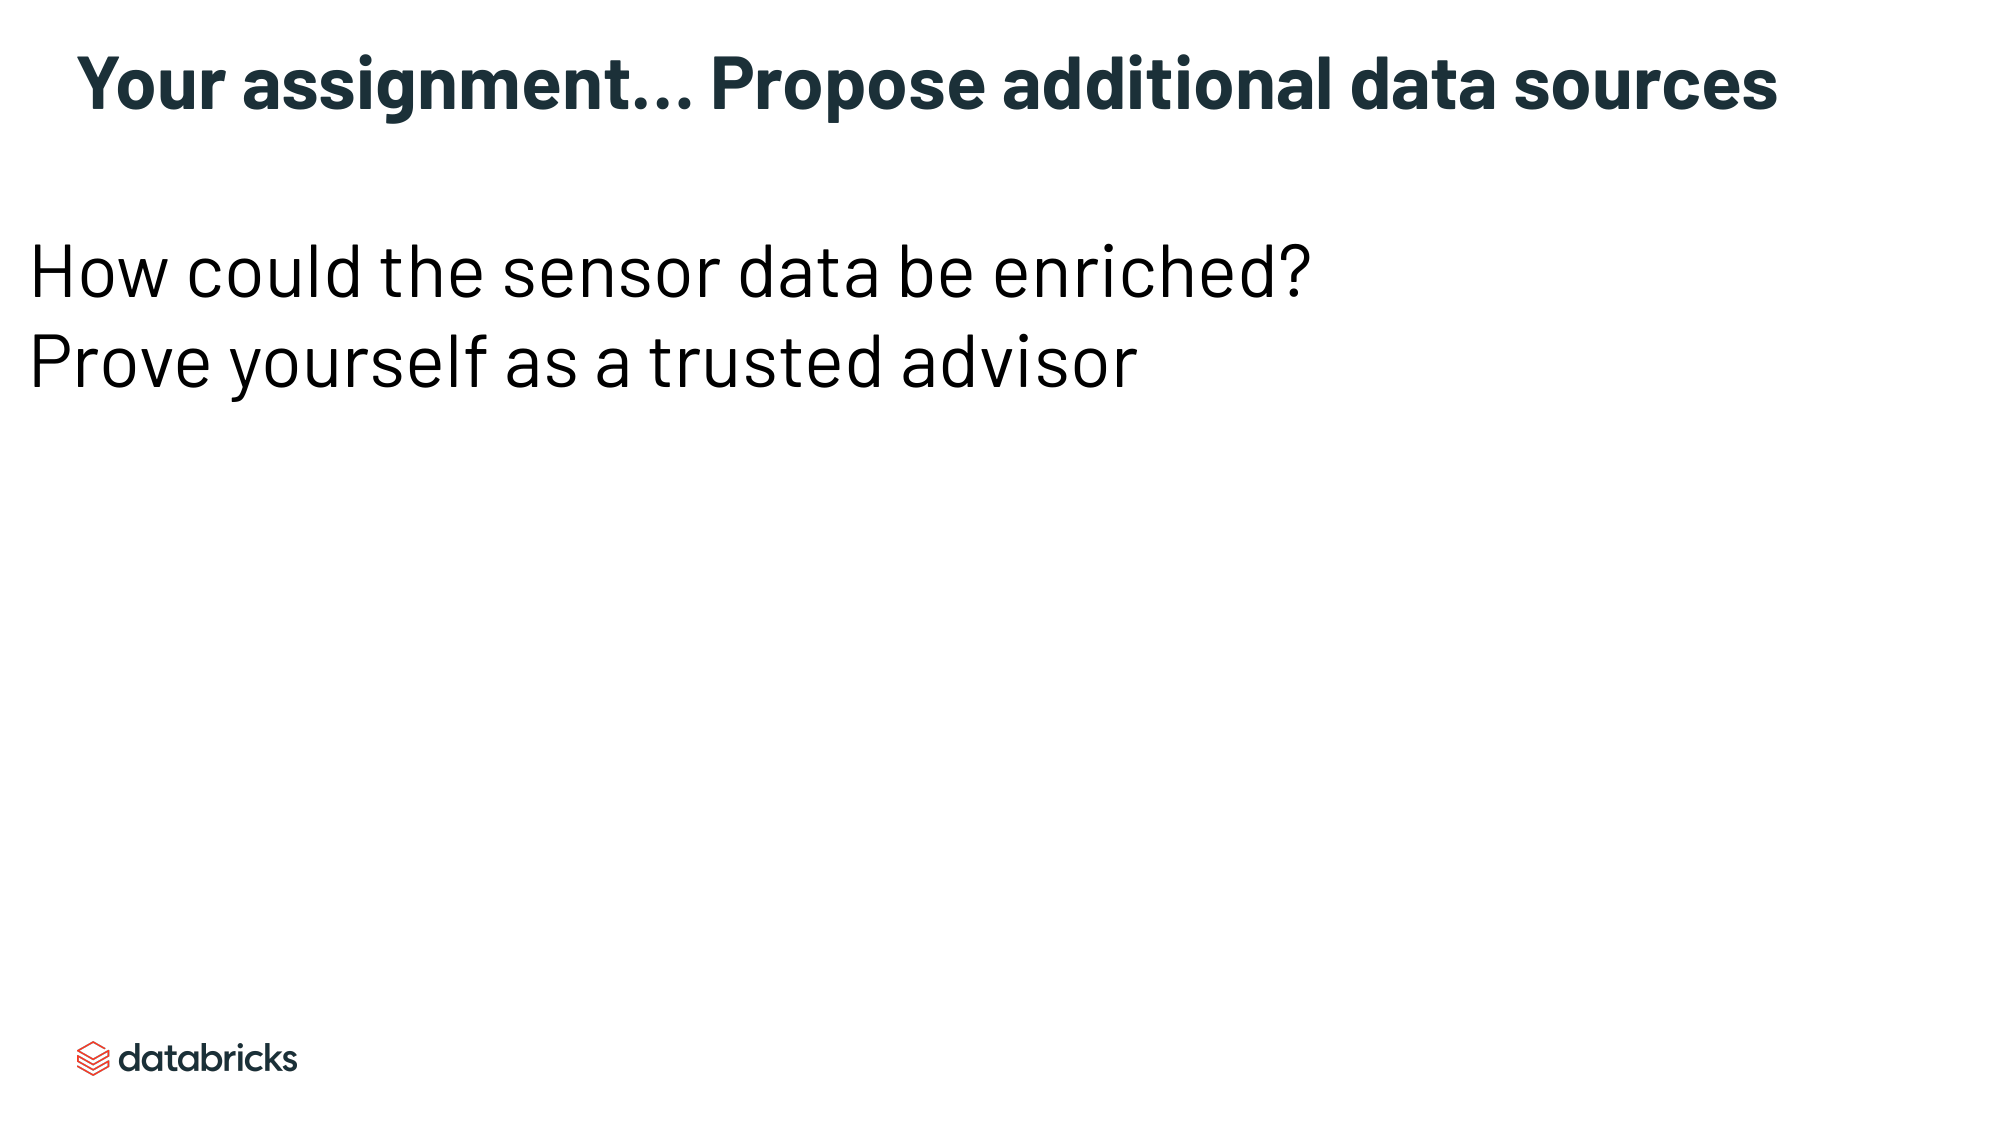

# Your assignment… Propose additional data sources
How could the sensor data be enriched?
Prove yourself as a trusted advisor